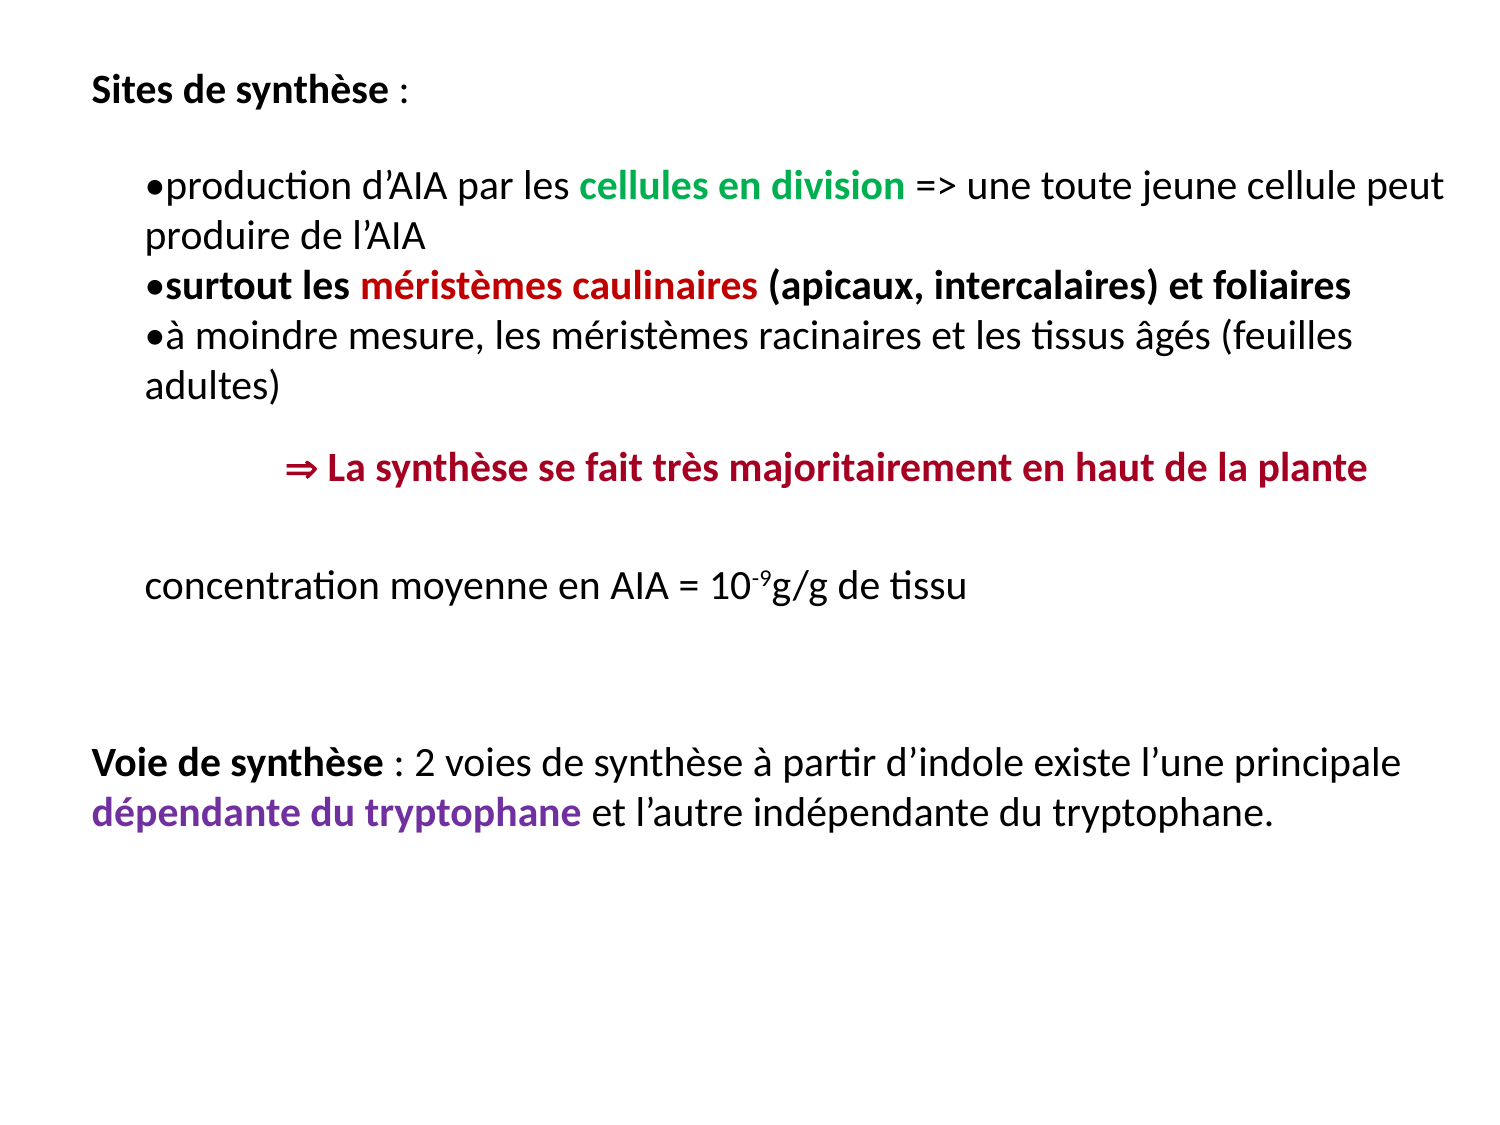

•production d’AIA par les cellules en division => une toute jeune cellule peut produire de l’AIA
•surtout les méristèmes caulinaires (apicaux, intercalaires) et foliaires
•à moindre mesure, les méristèmes racinaires et les tissus âgés (feuilles adultes)

concentration moyenne en AIA = 10-9g/g de tissu

Sites de synthèse :
⇒ La synthèse se fait très majoritairement en haut de la plante
Voie de synthèse : 2 voies de synthèse à partir d’indole existe l’une principale dépendante du tryptophane et l’autre indépendante du tryptophane.